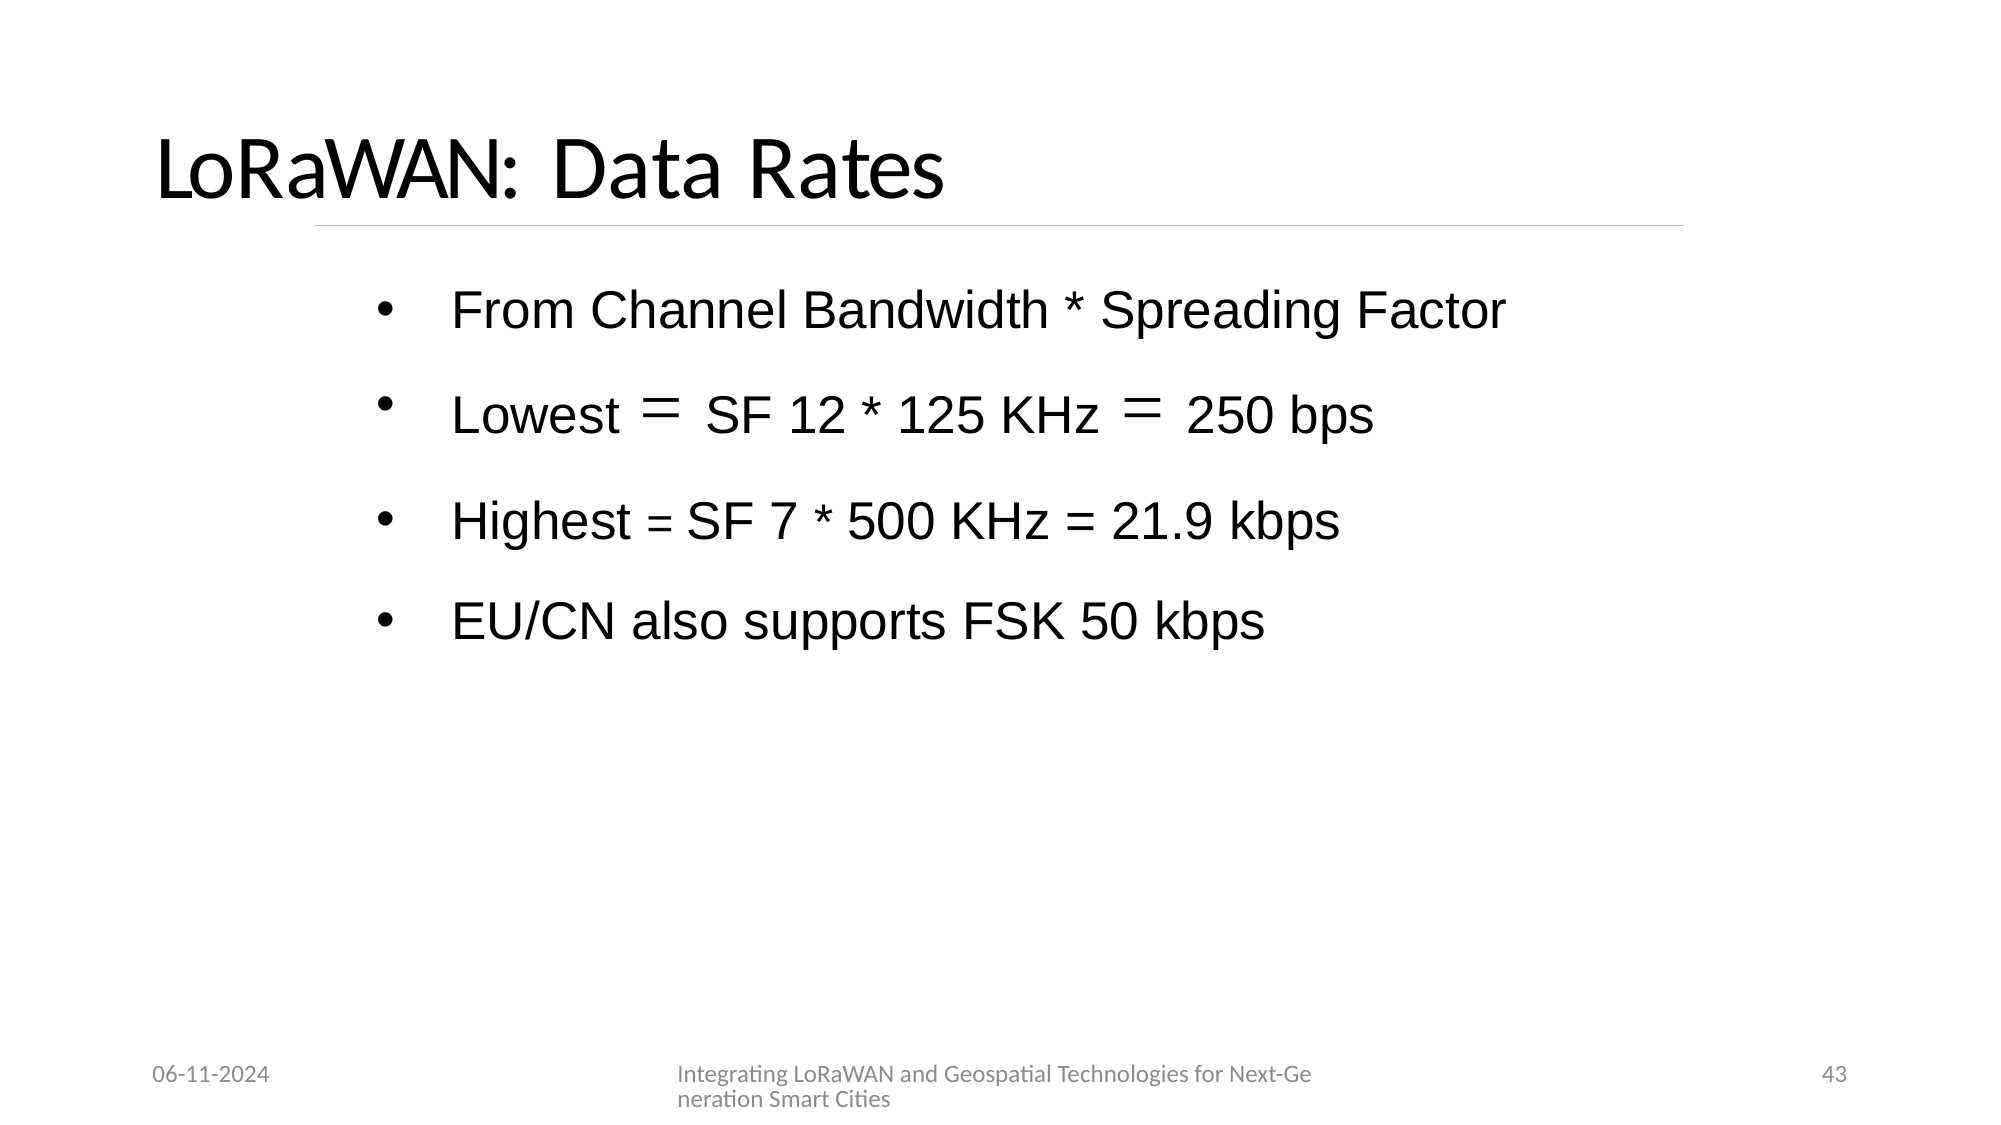

# LoRaWAN: Data Rates

From Channel Bandwidth * Spreading Factor
Lowest = SF 12 * 125 KHz = 250 bps
Highest = SF 7 * 500 KHz = 21.9 kbps
EU/CN also supports FSK 50 kbps
06-11-2024
Integrating LoRaWAN and Geospatial Technologies for Next-Generation Smart Cities
43